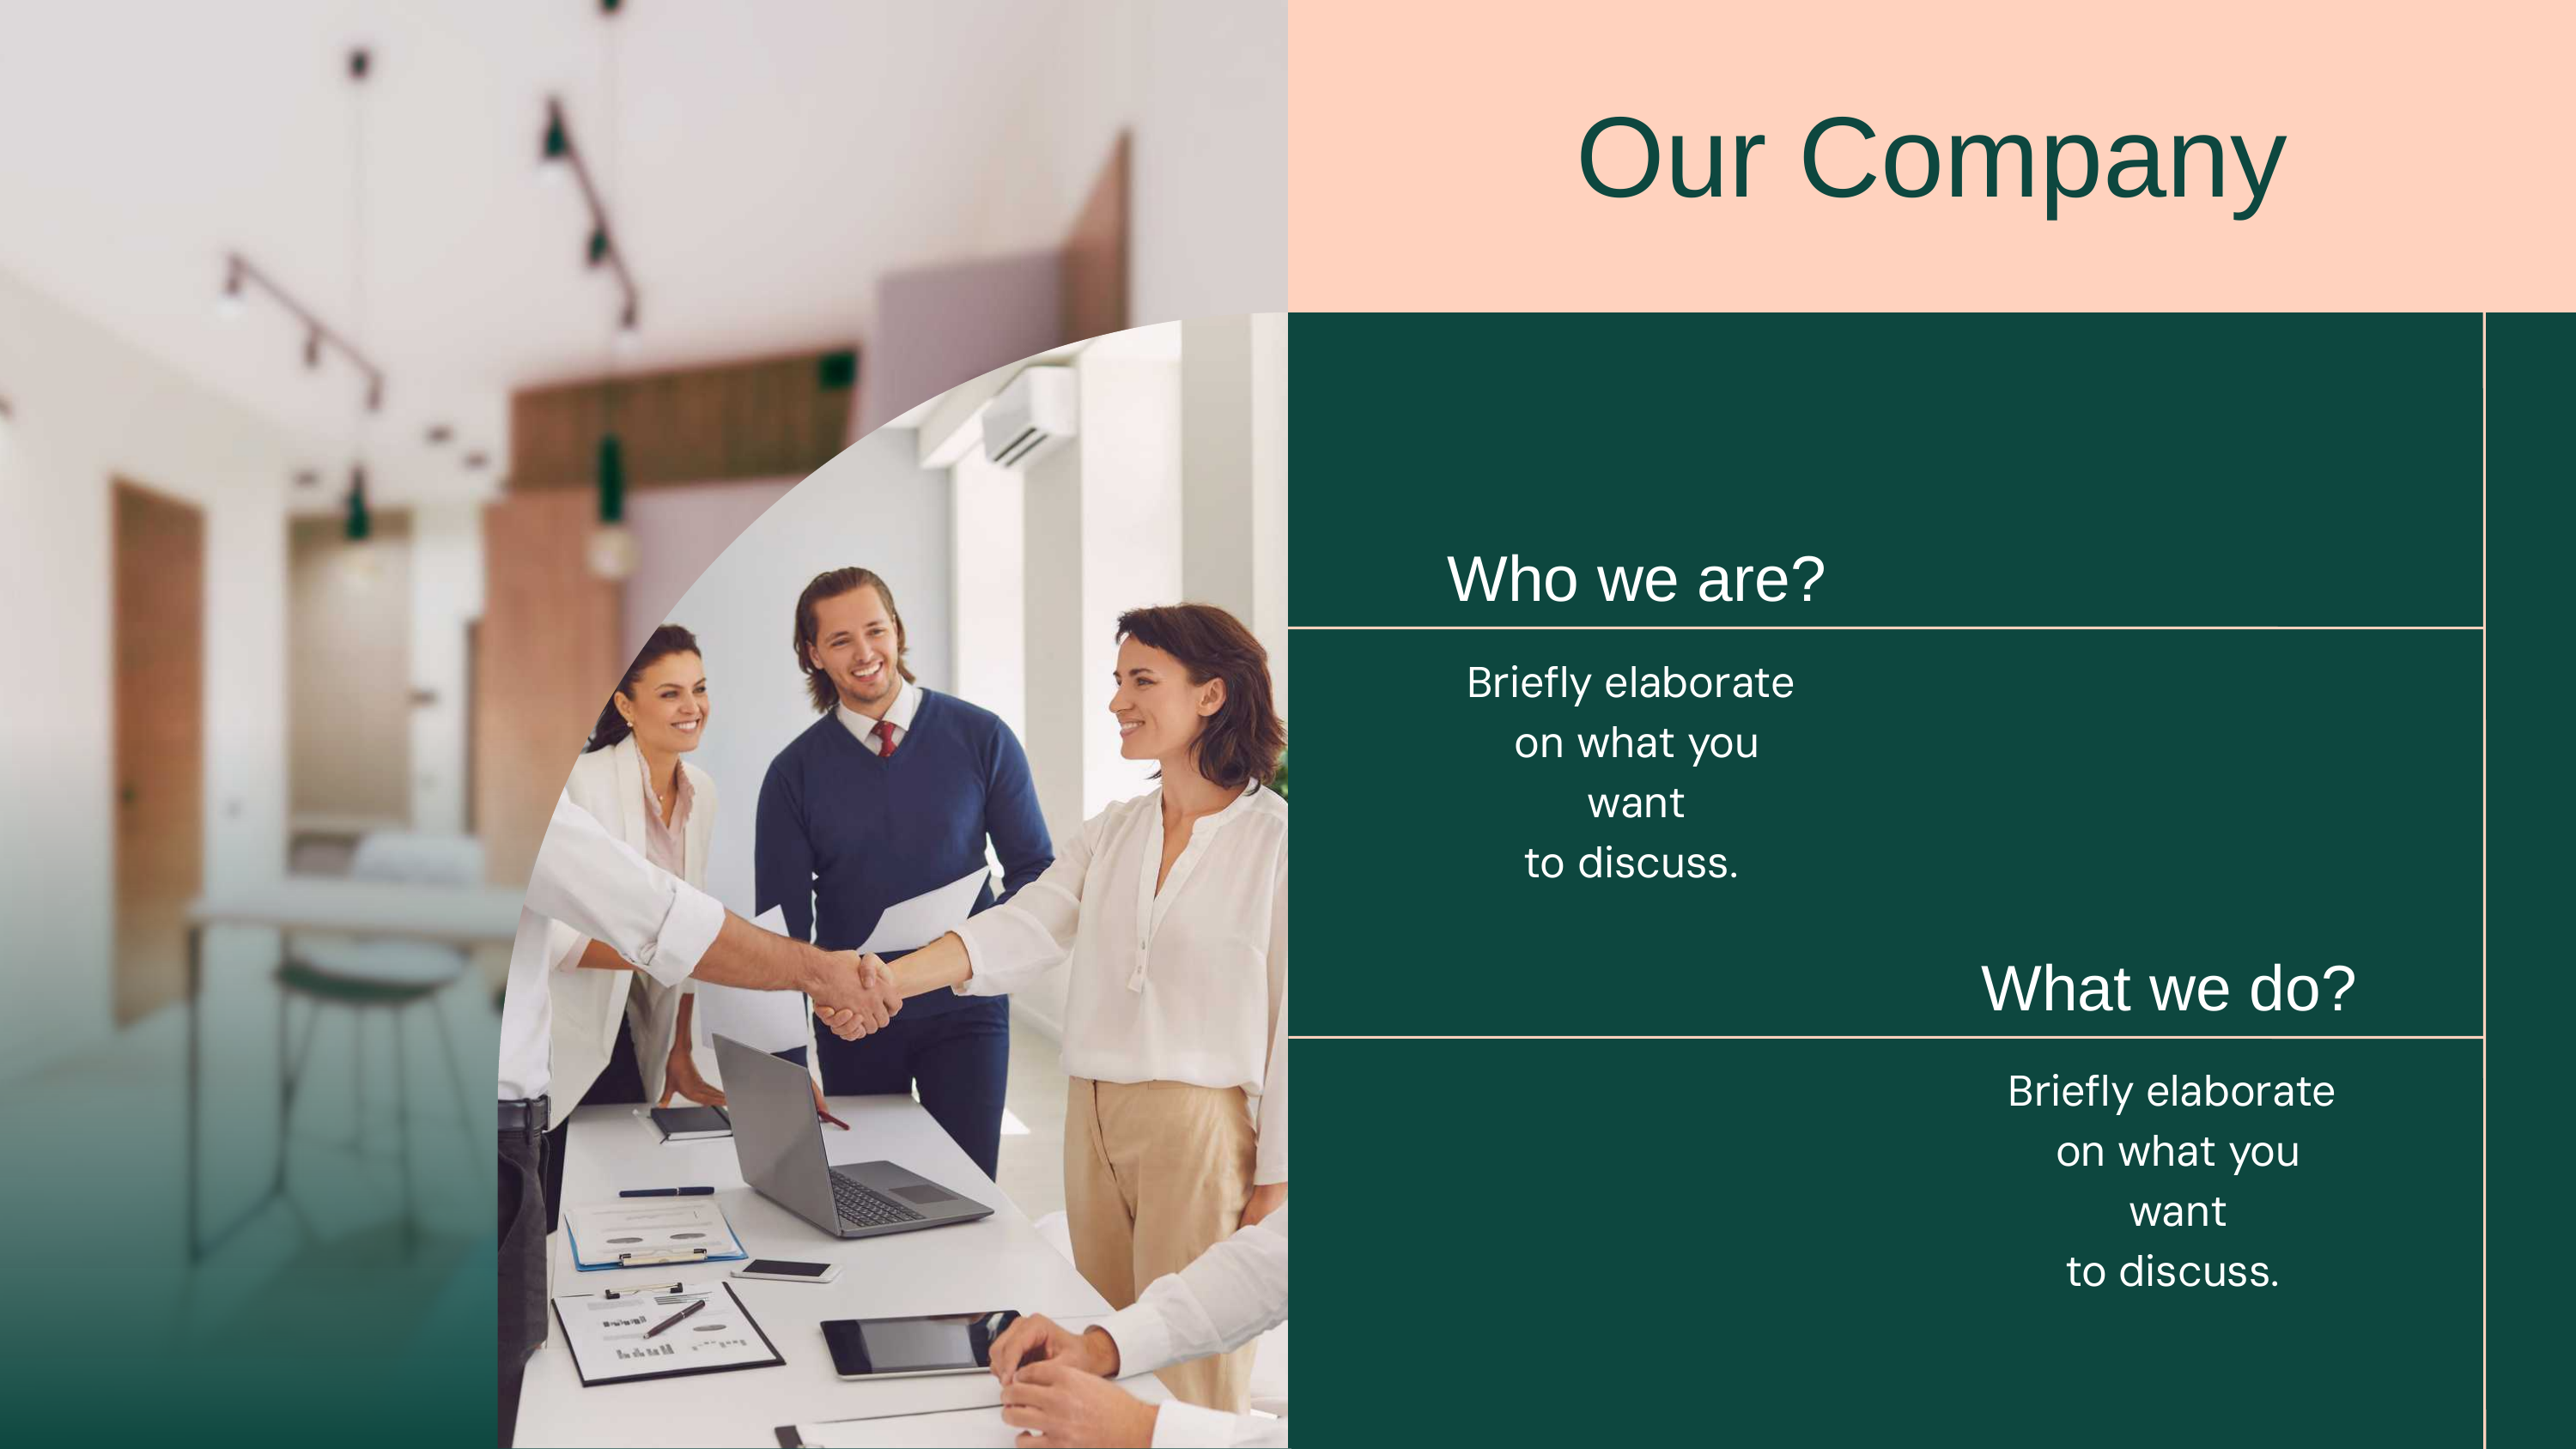

Our Company

Who we are?

Briefly elaborate
on what you want
to discuss.
What we do?

Briefly elaborate
on what you want
to discuss.